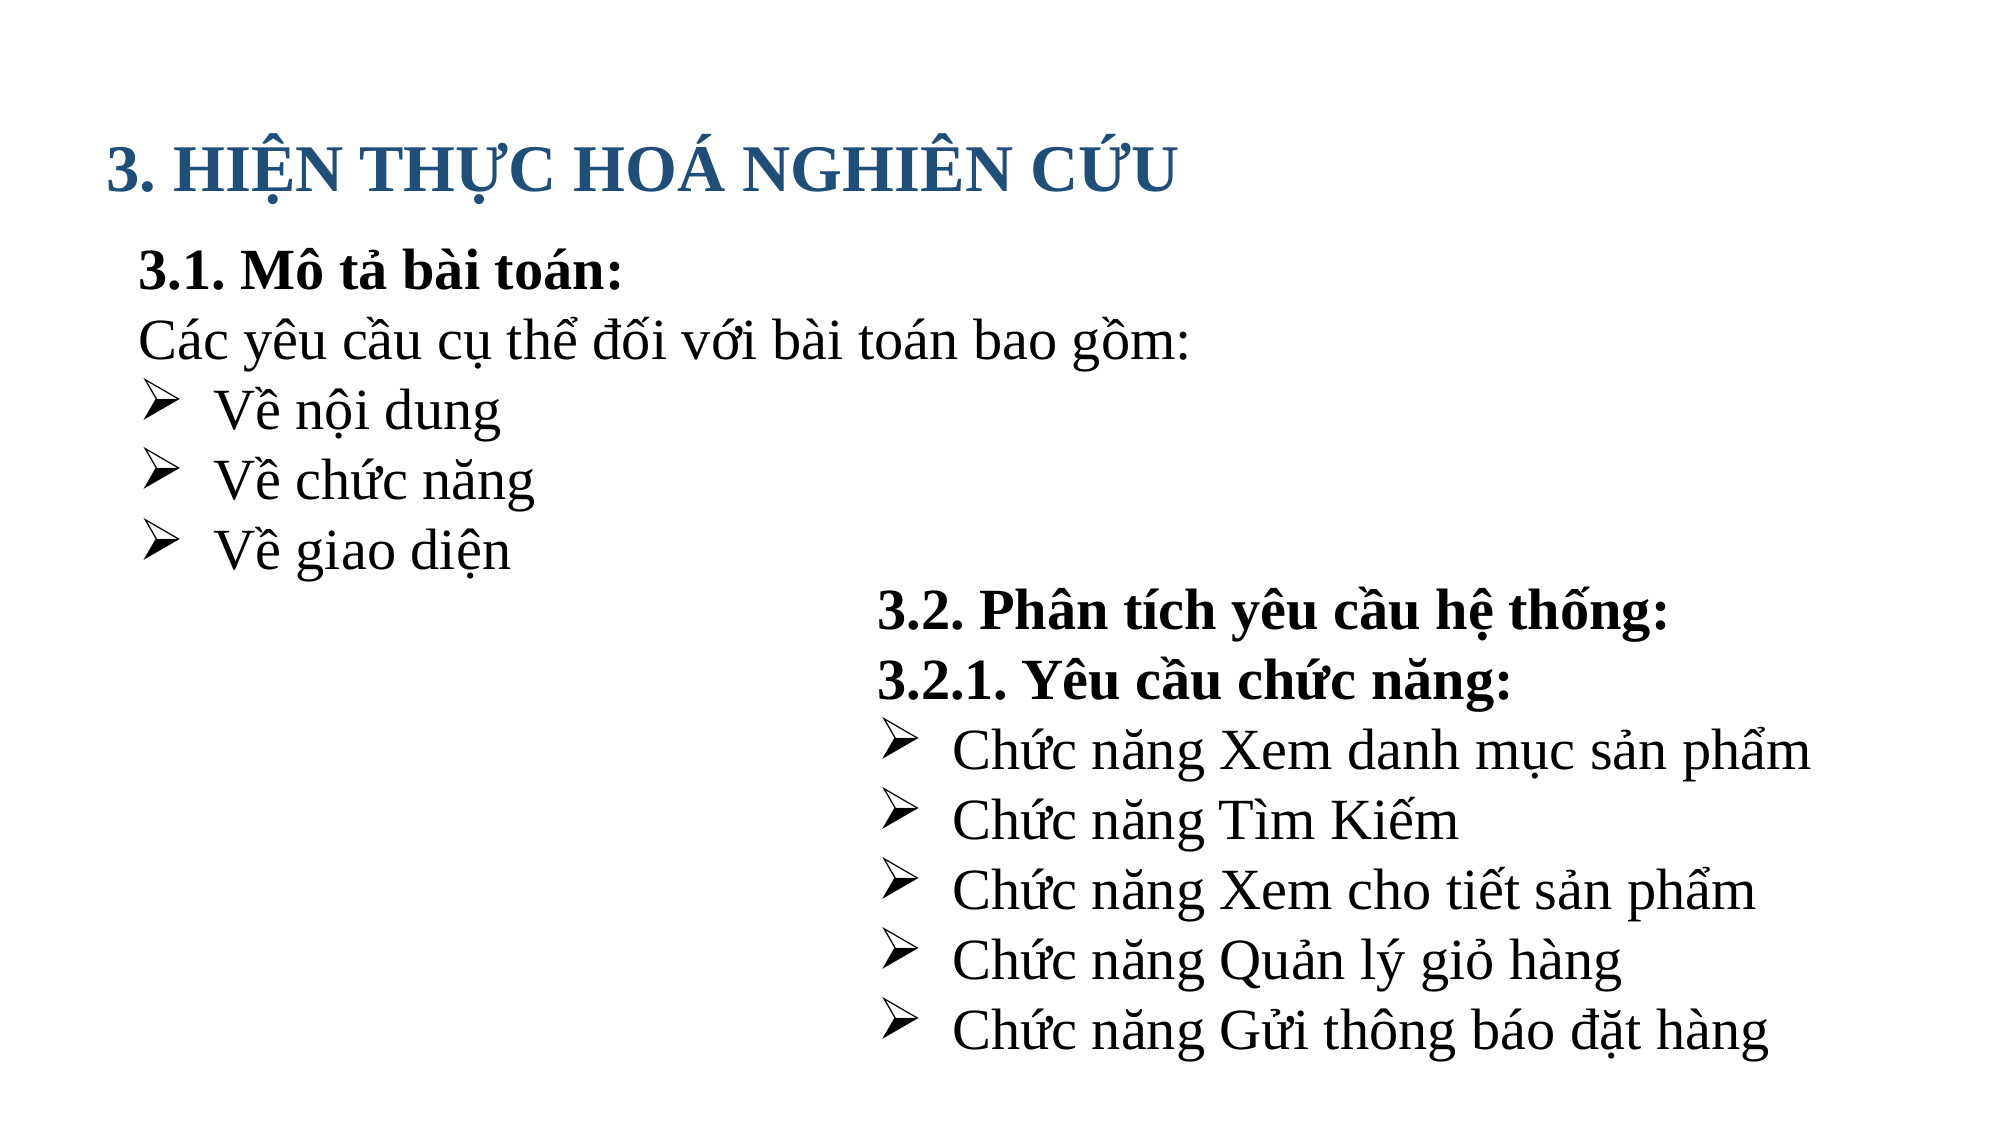

3. HIỆN THỰC HOÁ NGHIÊN CỨU
3.1. Mô tả bài toán:
Các yêu cầu cụ thể đối với bài toán bao gồm:
Về nội dung
Về chức năng
Về giao diện
3.2. Phân tích yêu cầu hệ thống:
3.2.1. Yêu cầu chức năng:
Chức năng Xem danh mục sản phẩm
Chức năng Tìm Kiếm
Chức năng Xem cho tiết sản phẩm
Chức năng Quản lý giỏ hàng
Chức năng Gửi thông báo đặt hàng